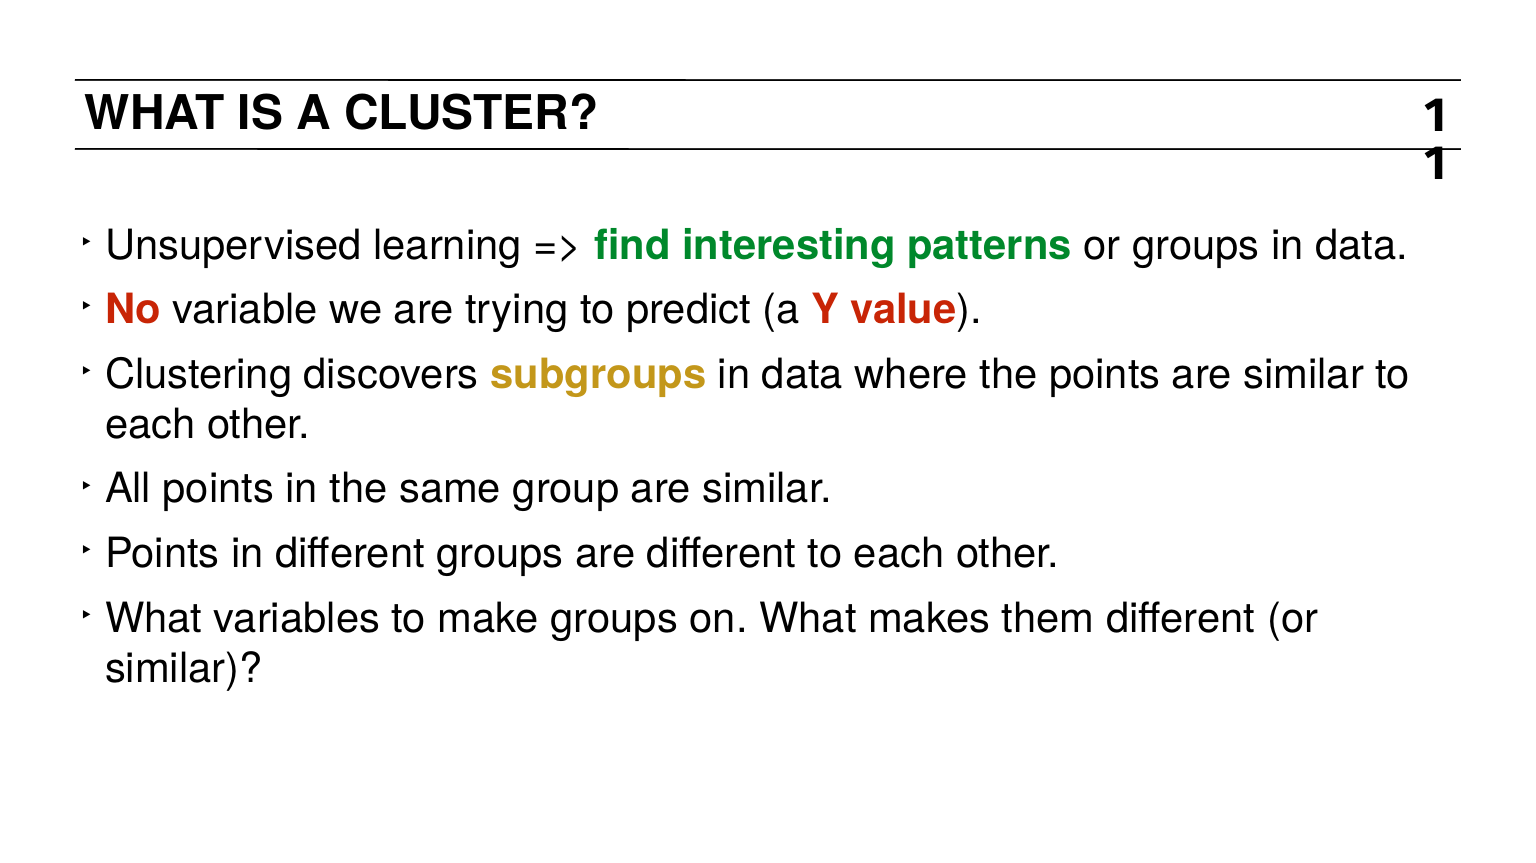

# WHAT IS A CLUSTER?
11

Unsupervised learning => find interesting patterns or groups in data.
No variable we are trying to predict (a Y value).
Clustering discovers subgroups in data where the points are similar to each other.
All points in the same group are similar.
Points in different groups are different to each other.
What variables to make groups on. What makes them different (or similar)?